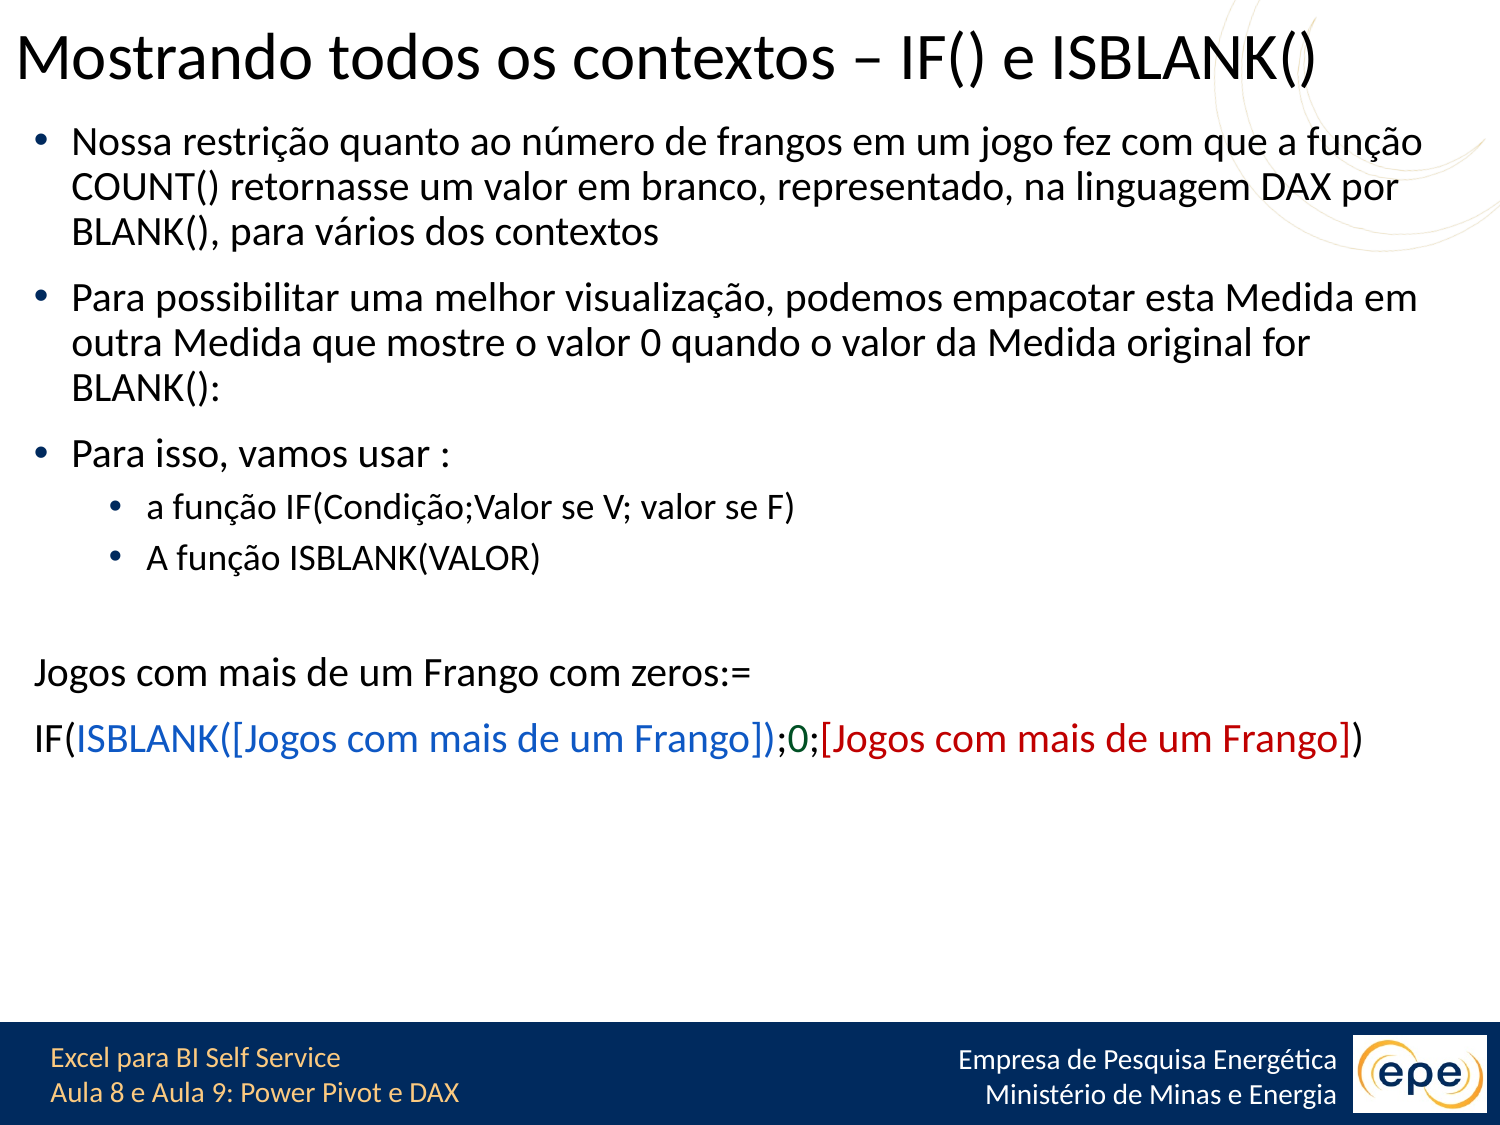

# Mostrando todos os contextos – IF() e ISBLANK()
Nossa restrição quanto ao número de frangos em um jogo fez com que a função COUNT() retornasse um valor em branco, representado, na linguagem DAX por BLANK(), para vários dos contextos
Para possibilitar uma melhor visualização, podemos empacotar esta Medida em outra Medida que mostre o valor 0 quando o valor da Medida original for BLANK():
Para isso, vamos usar :
a função IF(Condição;Valor se V; valor se F)
A função ISBLANK(VALOR)

Jogos com mais de um Frango com zeros:=
IF(ISBLANK([Jogos com mais de um Frango]);0;[Jogos com mais de um Frango])